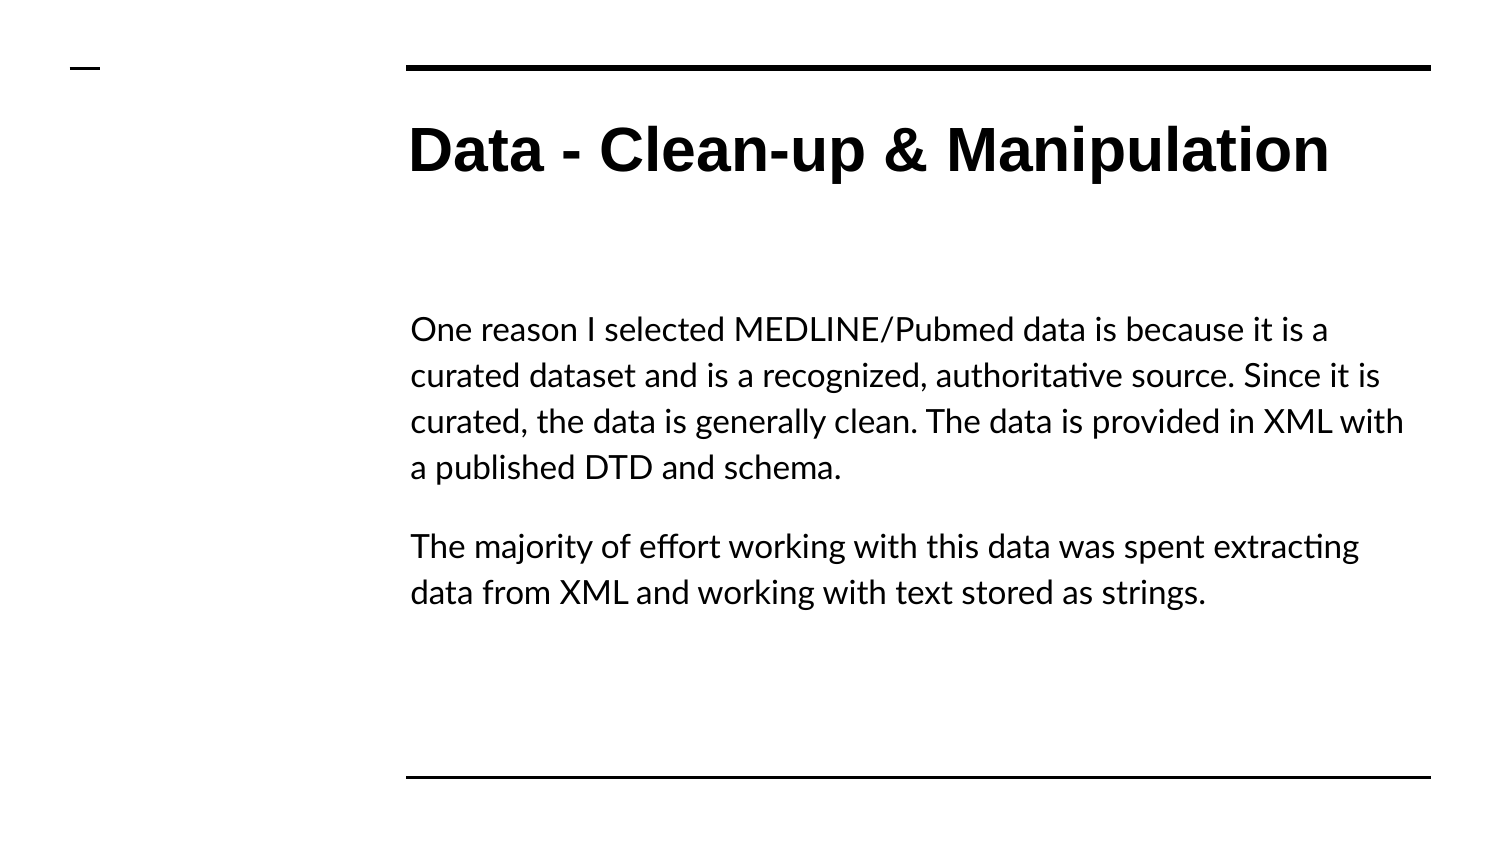

# Data - Clean-up & Manipulation
One reason I selected MEDLINE/Pubmed data is because it is a curated dataset and is a recognized, authoritative source. Since it is curated, the data is generally clean. The data is provided in XML with a published DTD and schema.
The majority of effort working with this data was spent extracting data from XML and working with text stored as strings.